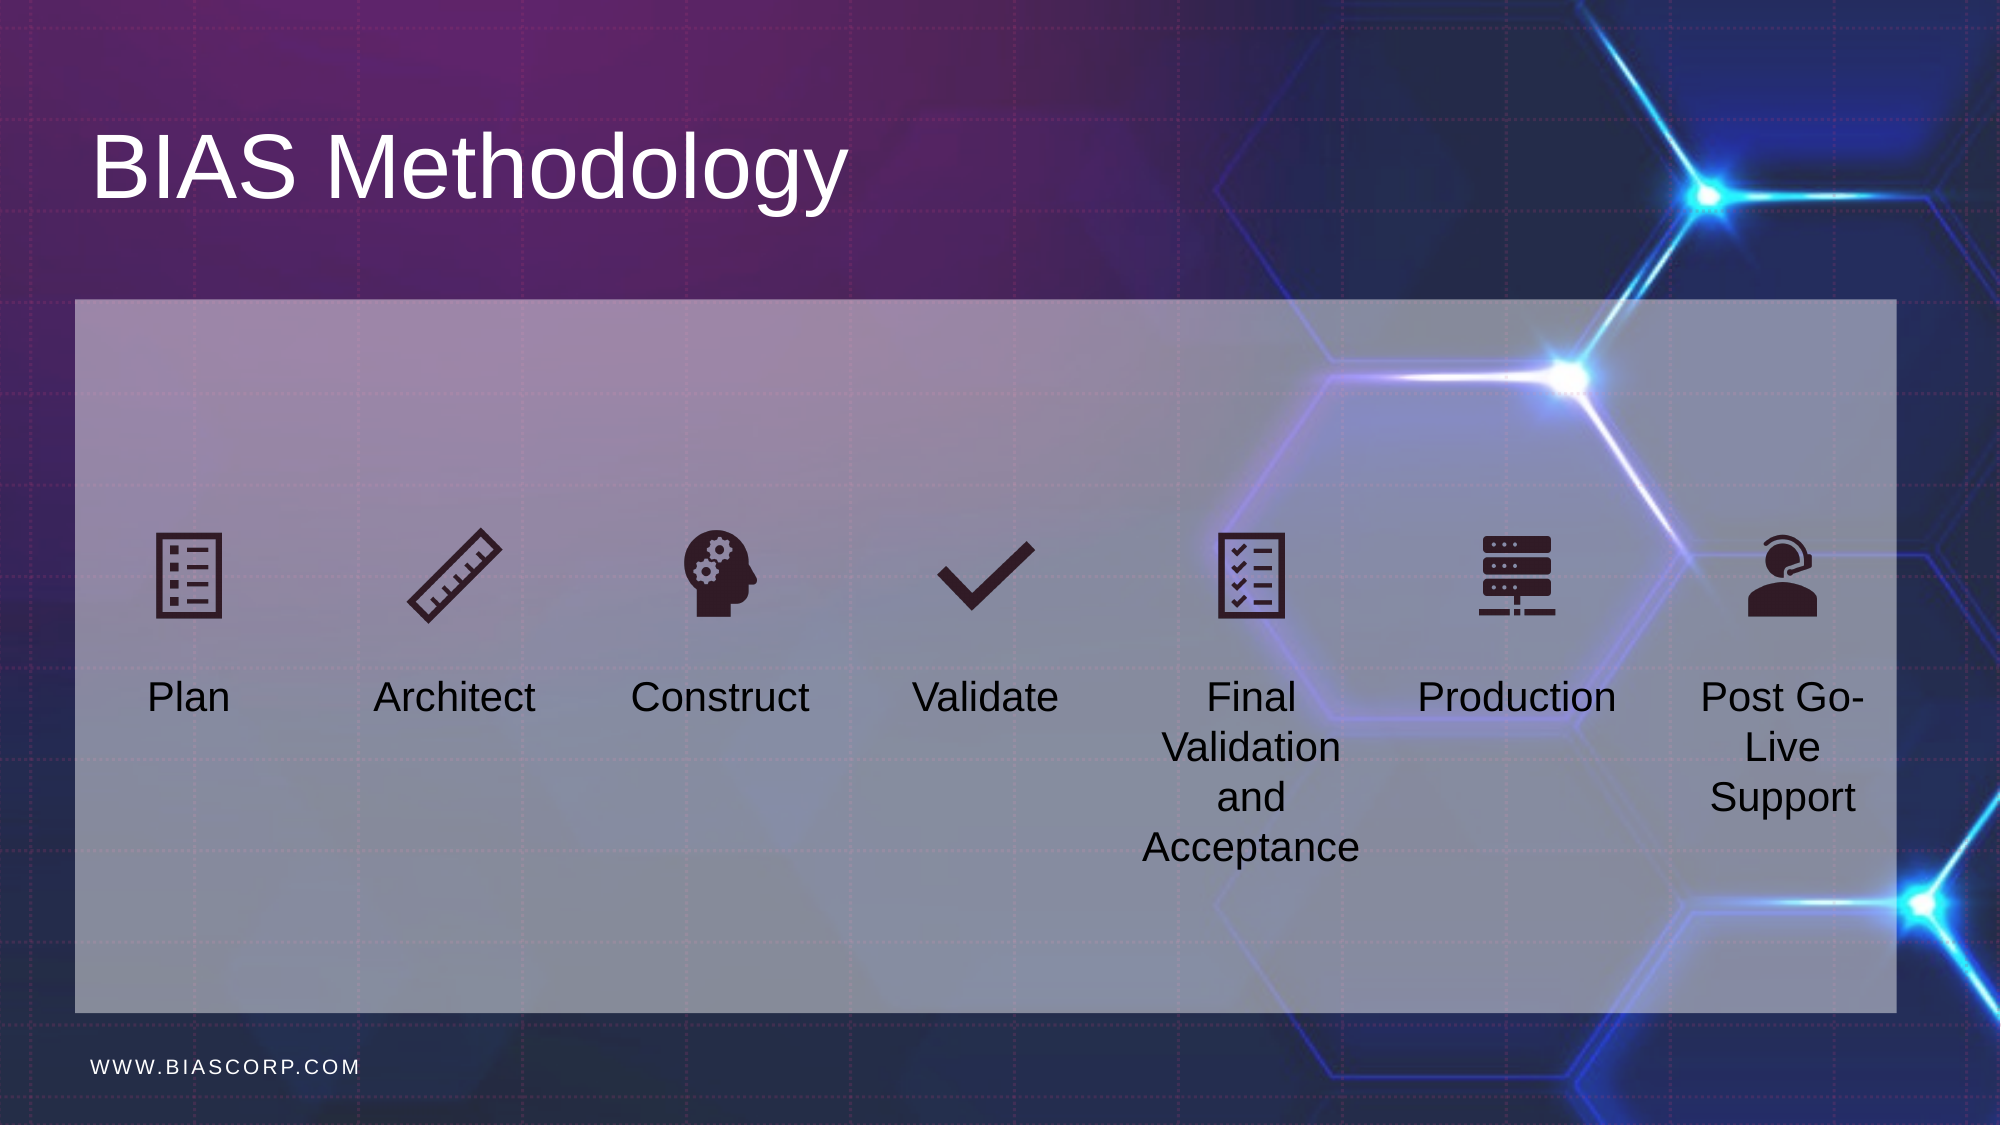

# BIAS Methodology
Plan
Architect
Construct
Validate
Final Validation and Acceptance
Production
Post Go-Live Support
WWW.BIASCORP.COM
21